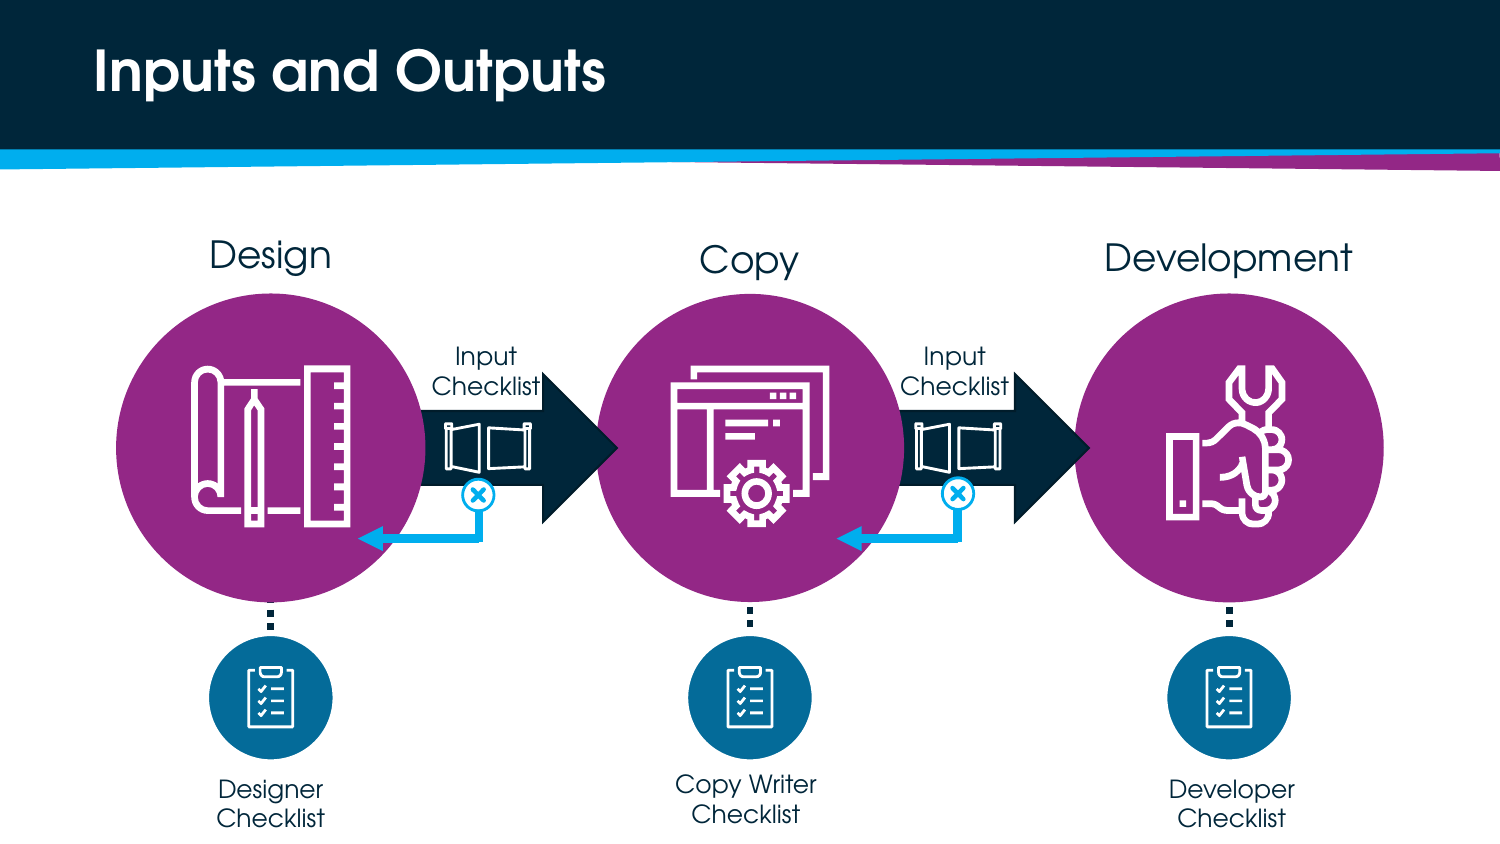

# Inputs and Outputs
Design
Development
Copy

Input Checklist
Input Checklist

Copy Writer Checklist
Designer Checklist
Developer Checklist